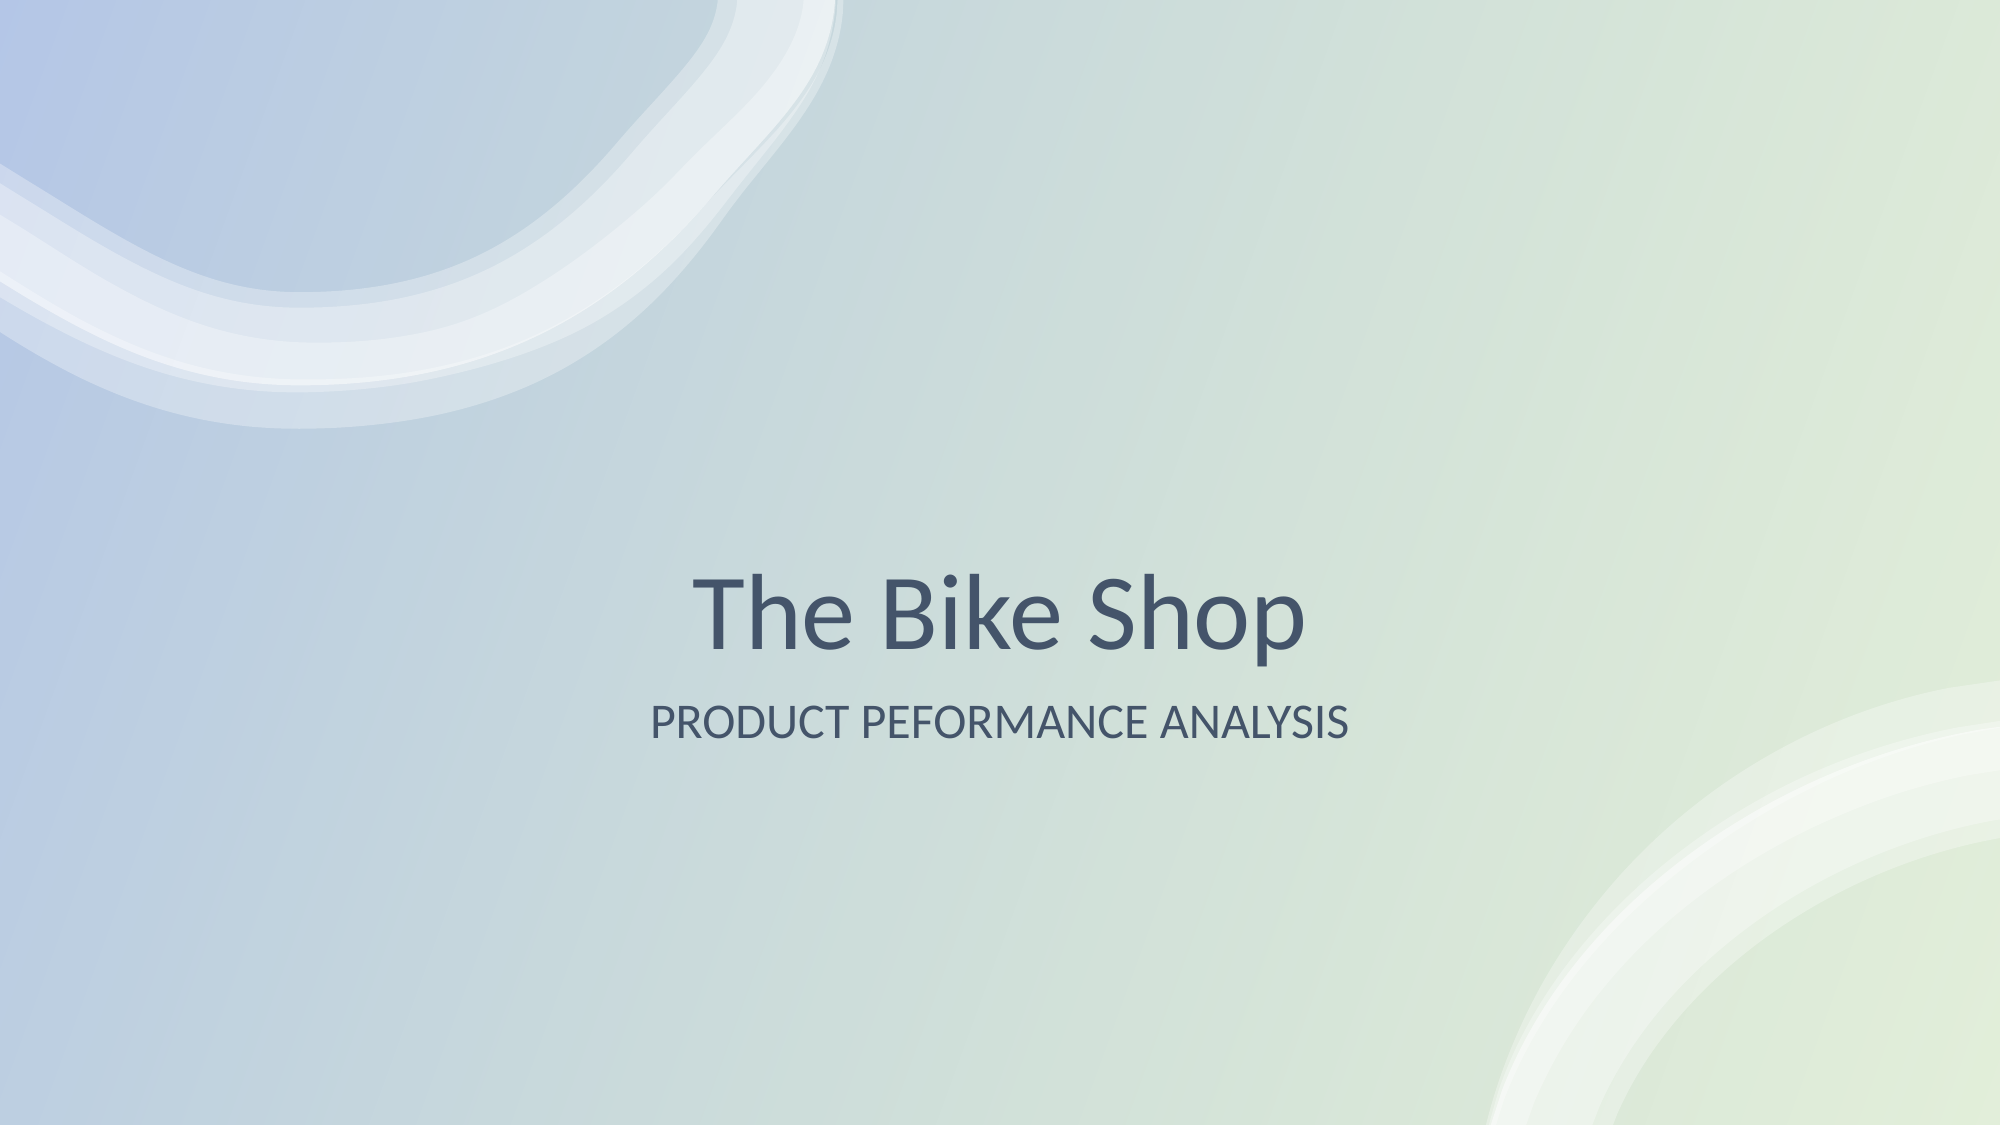

# The Bike Shop

PRODUCT PEFORMANCE ANALYSIS